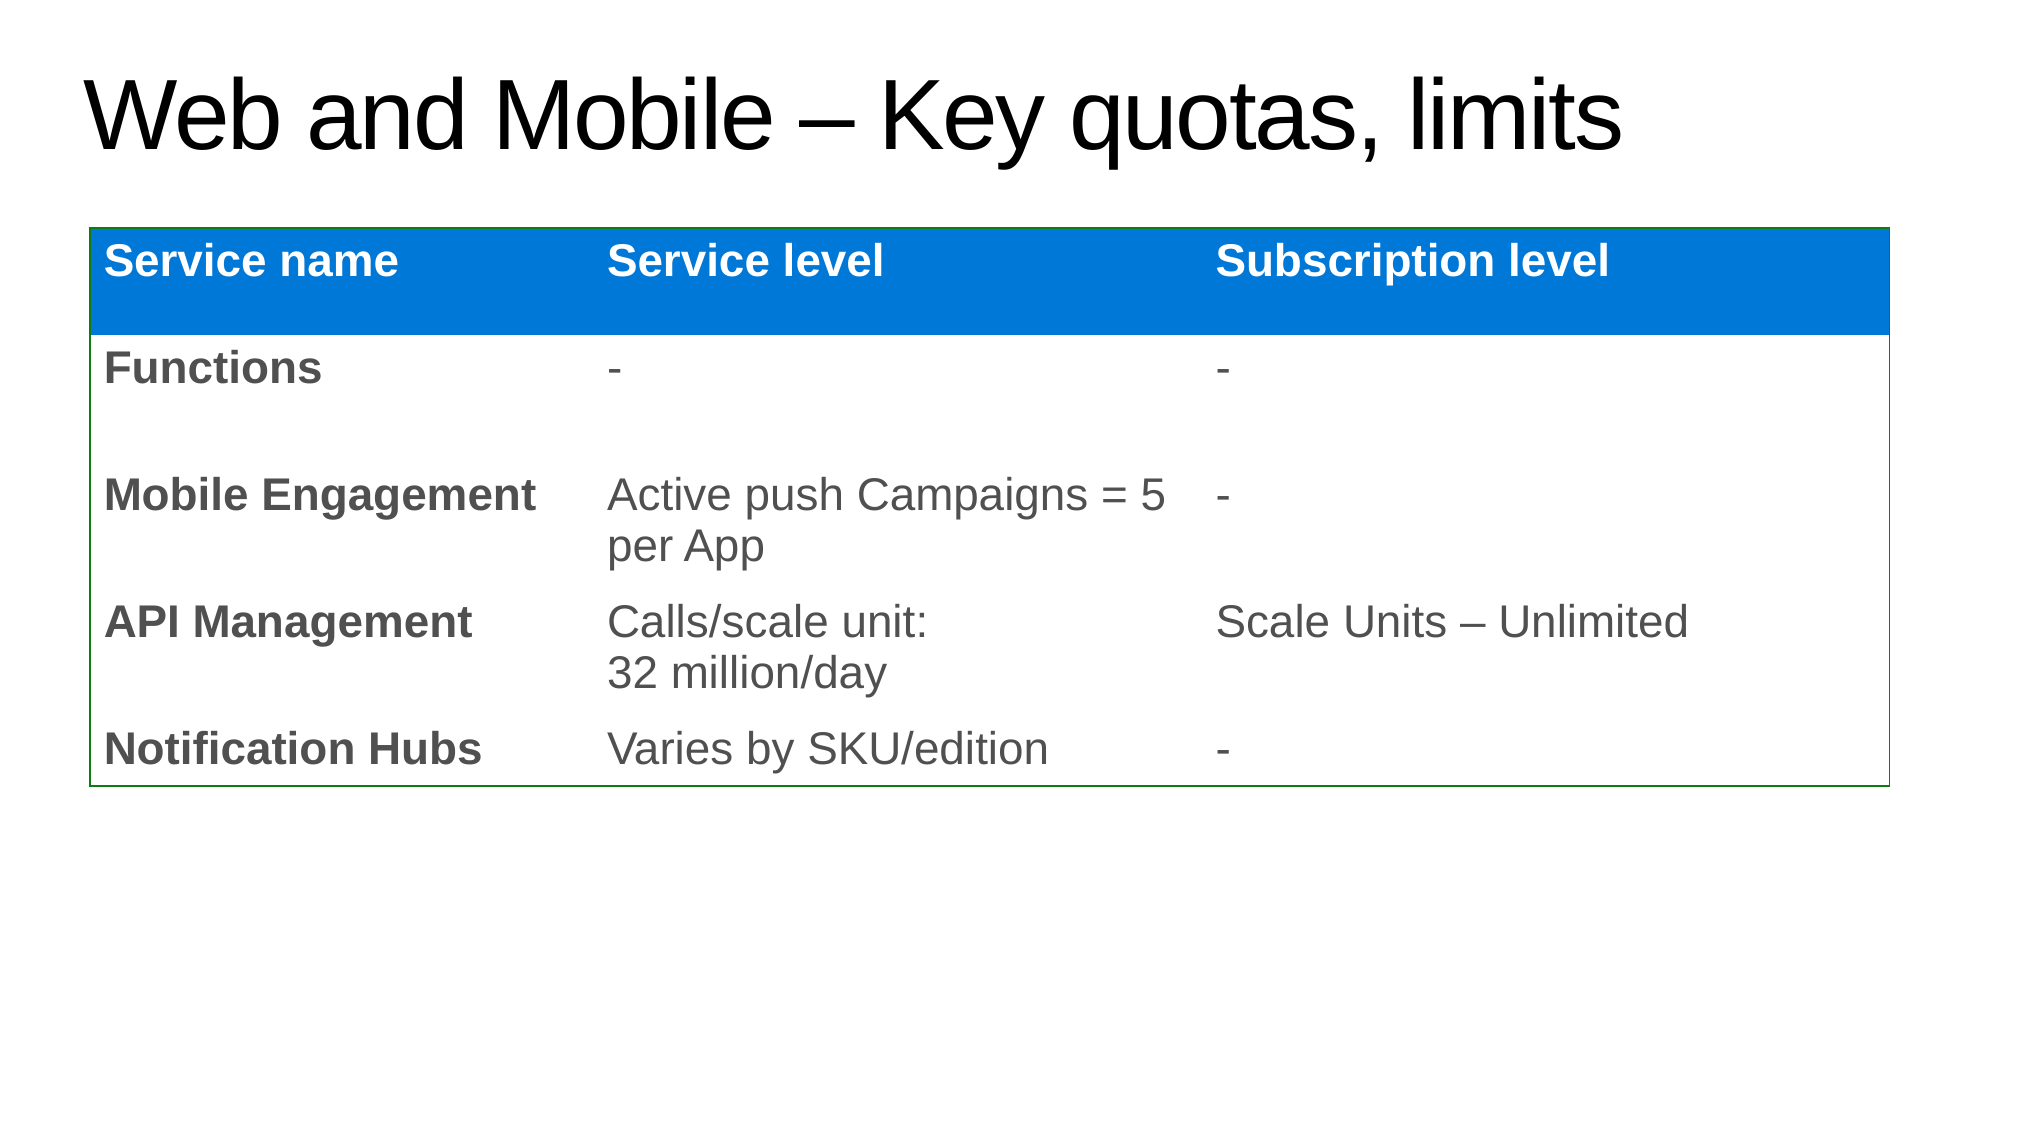

# Web and Mobile – Key quotas, limits
| Service name | Service level | Subscription level |
| --- | --- | --- |
| Functions | - | - |
| Mobile Engagement | Active push Campaigns = 5 per App | - |
| API Management | Calls/scale unit: 32 million/day | Scale Units – Unlimited |
| Notification Hubs | Varies by SKU/edition | - |